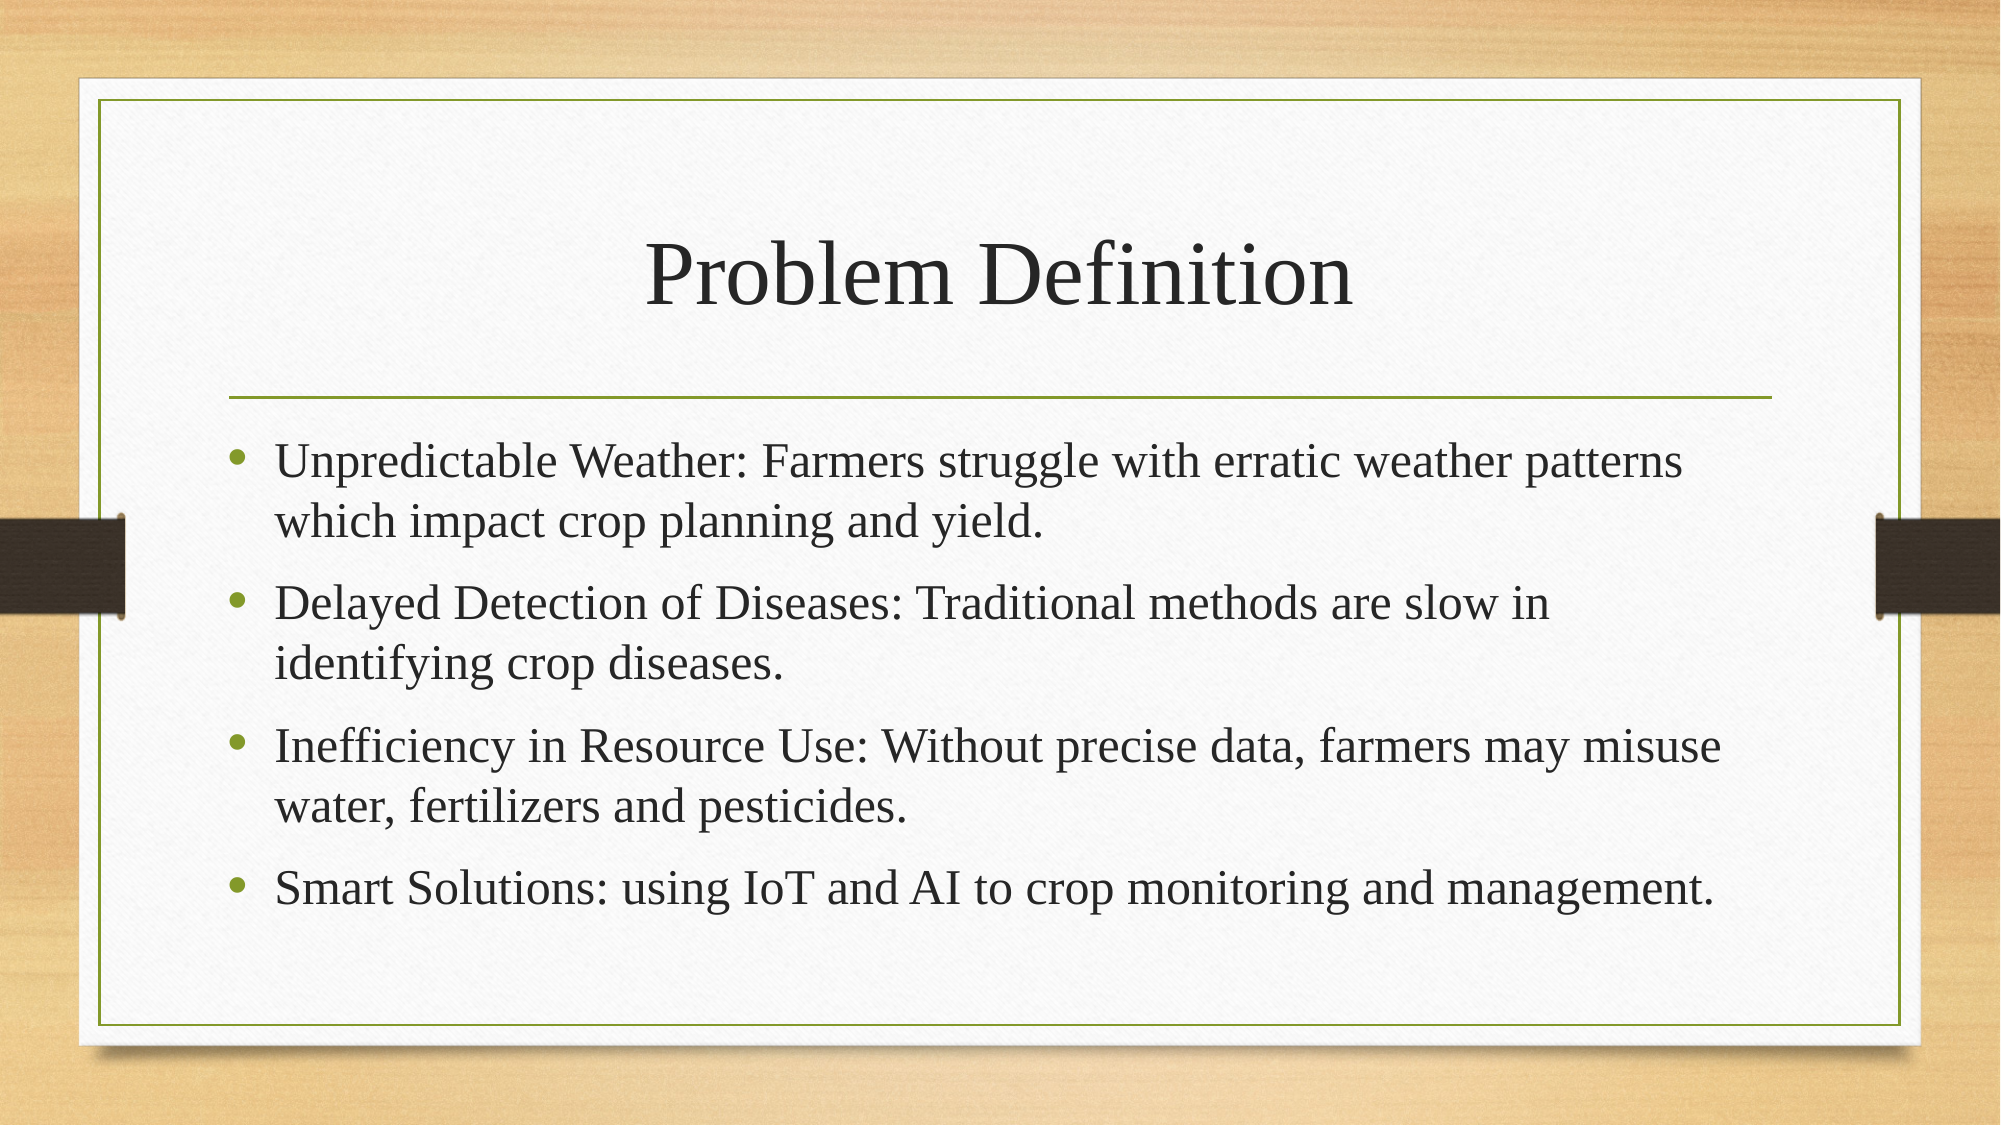

# Problem Definition
Unpredictable Weather: Farmers struggle with erratic weather patterns which impact crop planning and yield.
Delayed Detection of Diseases: Traditional methods are slow in identifying crop diseases.
Inefficiency in Resource Use: Without precise data, farmers may misuse water, fertilizers and pesticides.
Smart Solutions: using IoT and AI to crop monitoring and management.